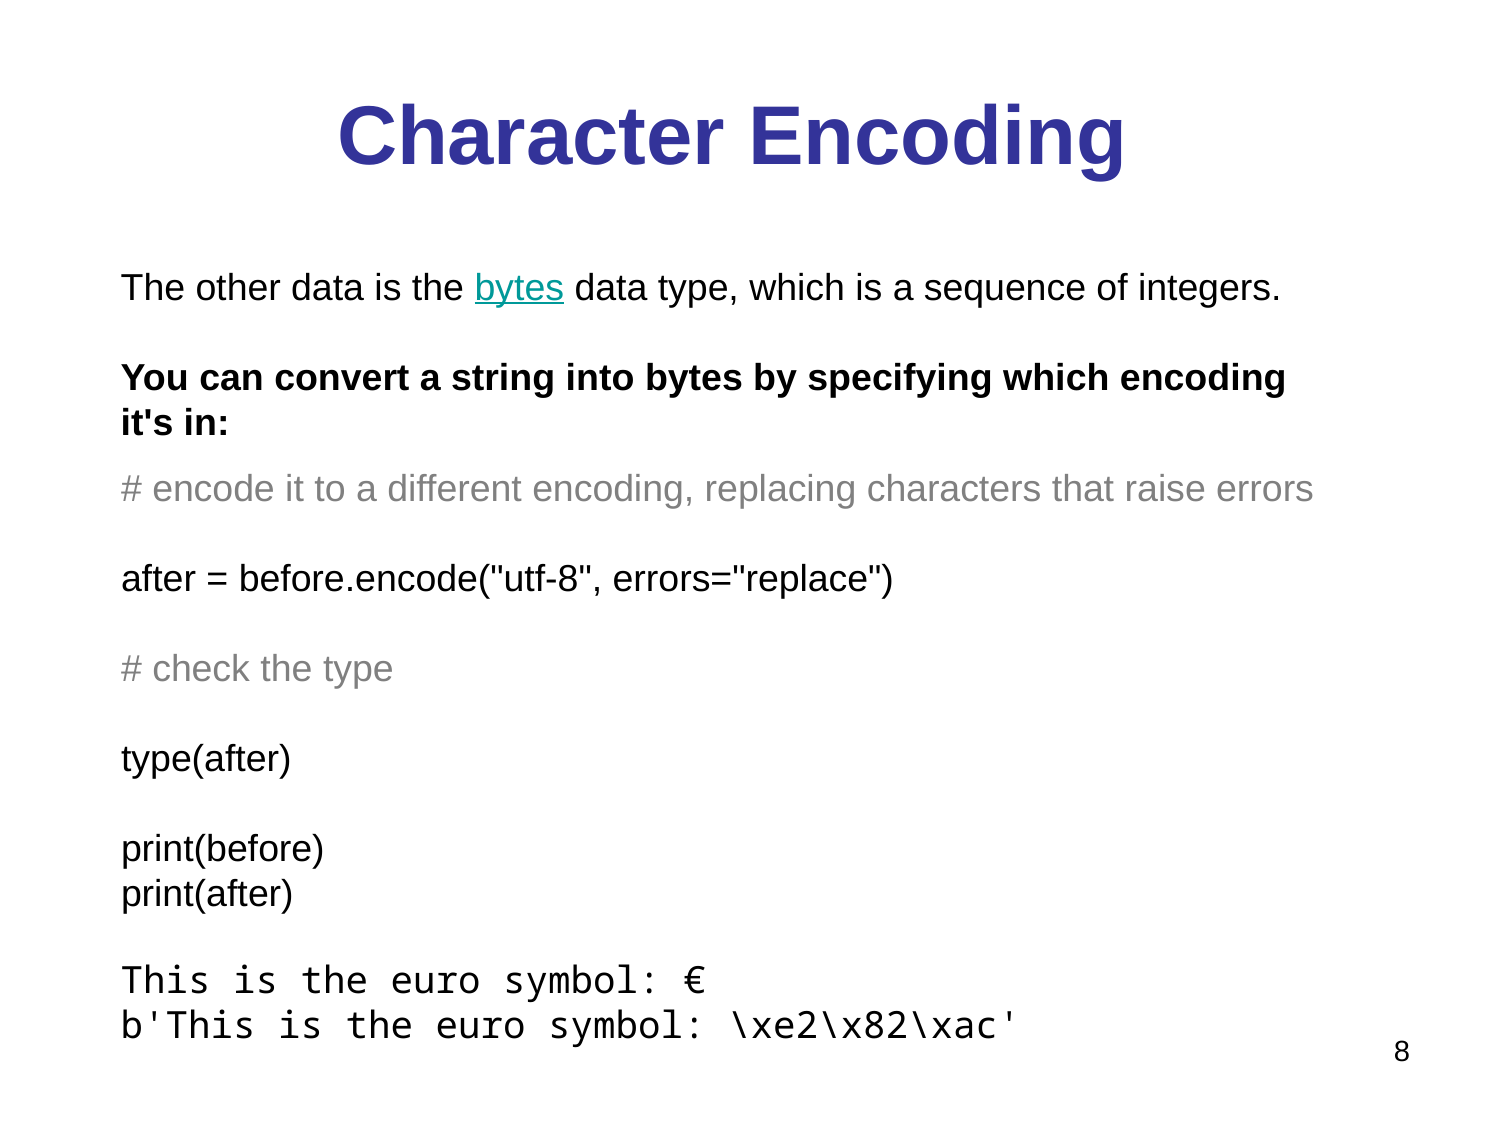

# Character Encoding

The other data is the bytes data type, which is a sequence of integers.

You can convert a string into bytes by specifying which encoding it's in:

# encode it to a different encoding, replacing characters that raise errors

after = before.encode("utf-8", errors="replace")

# check the type

type(after)

print(before)
print(after)

This is the euro symbol: €
b'This is the euro symbol: \xe2\x82\xac'
8